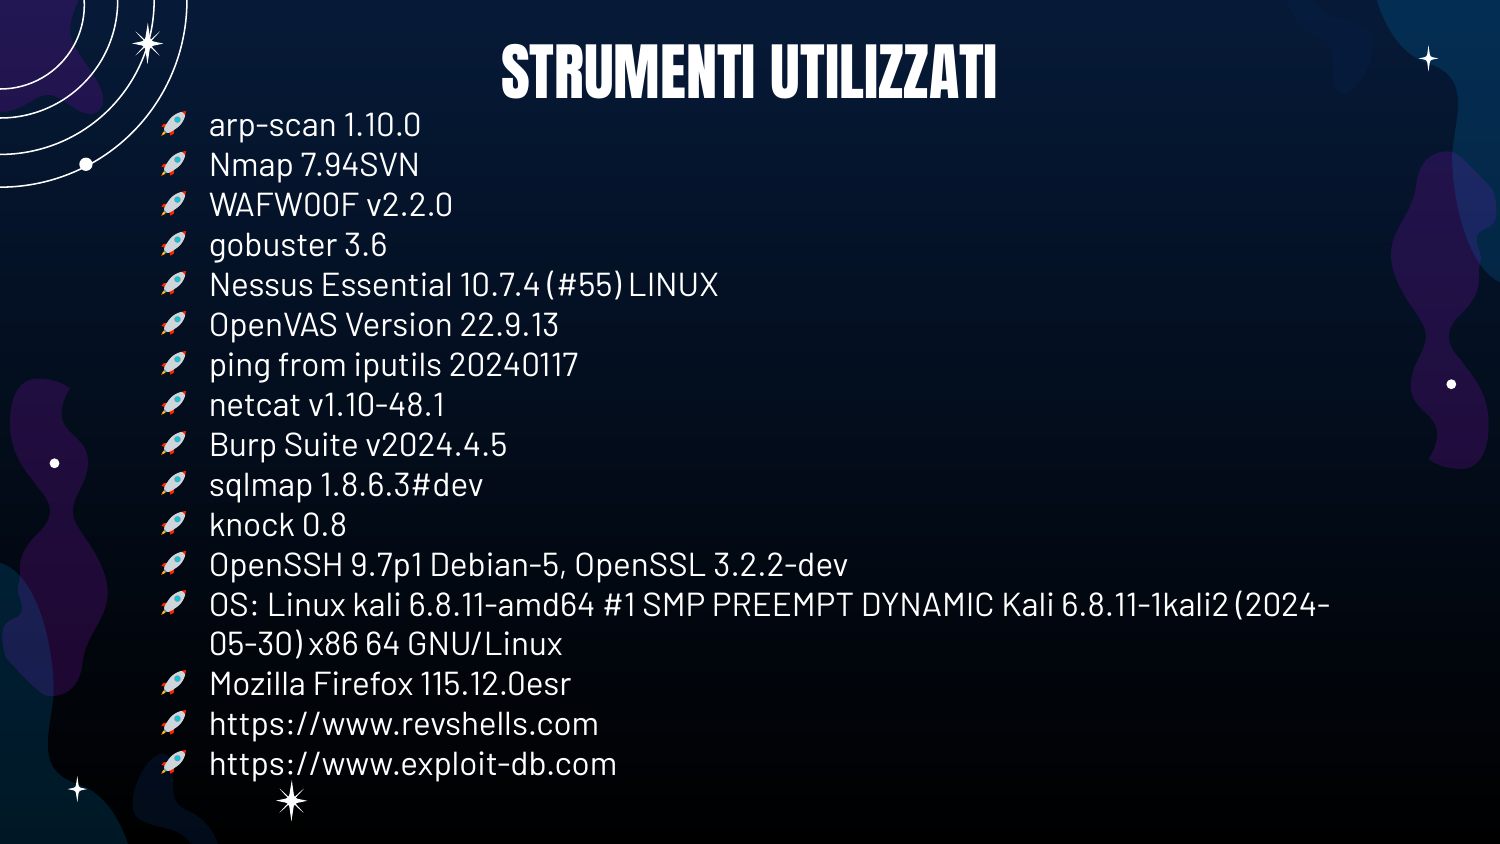

# STRUMENTI UTILIZZATI
arp-scan 1.10.0
Nmap 7.94SVN
WAFW00F v2.2.0
gobuster 3.6
Nessus Essential 10.7.4 (#55) LINUX
OpenVAS Version 22.9.13
ping from iputils 20240117
netcat v1.10-48.1
Burp Suite v2024.4.5
sqlmap 1.8.6.3#dev
knock 0.8
OpenSSH 9.7p1 Debian-5, OpenSSL 3.2.2-dev
OS: Linux kali 6.8.11-amd64 #1 SMP PREEMPT DYNAMIC Kali 6.8.11-1kali2 (2024-05-30) x86 64 GNU/Linux
Mozilla Firefox 115.12.0esr
https://www.revshells.com
https://www.exploit-db.com